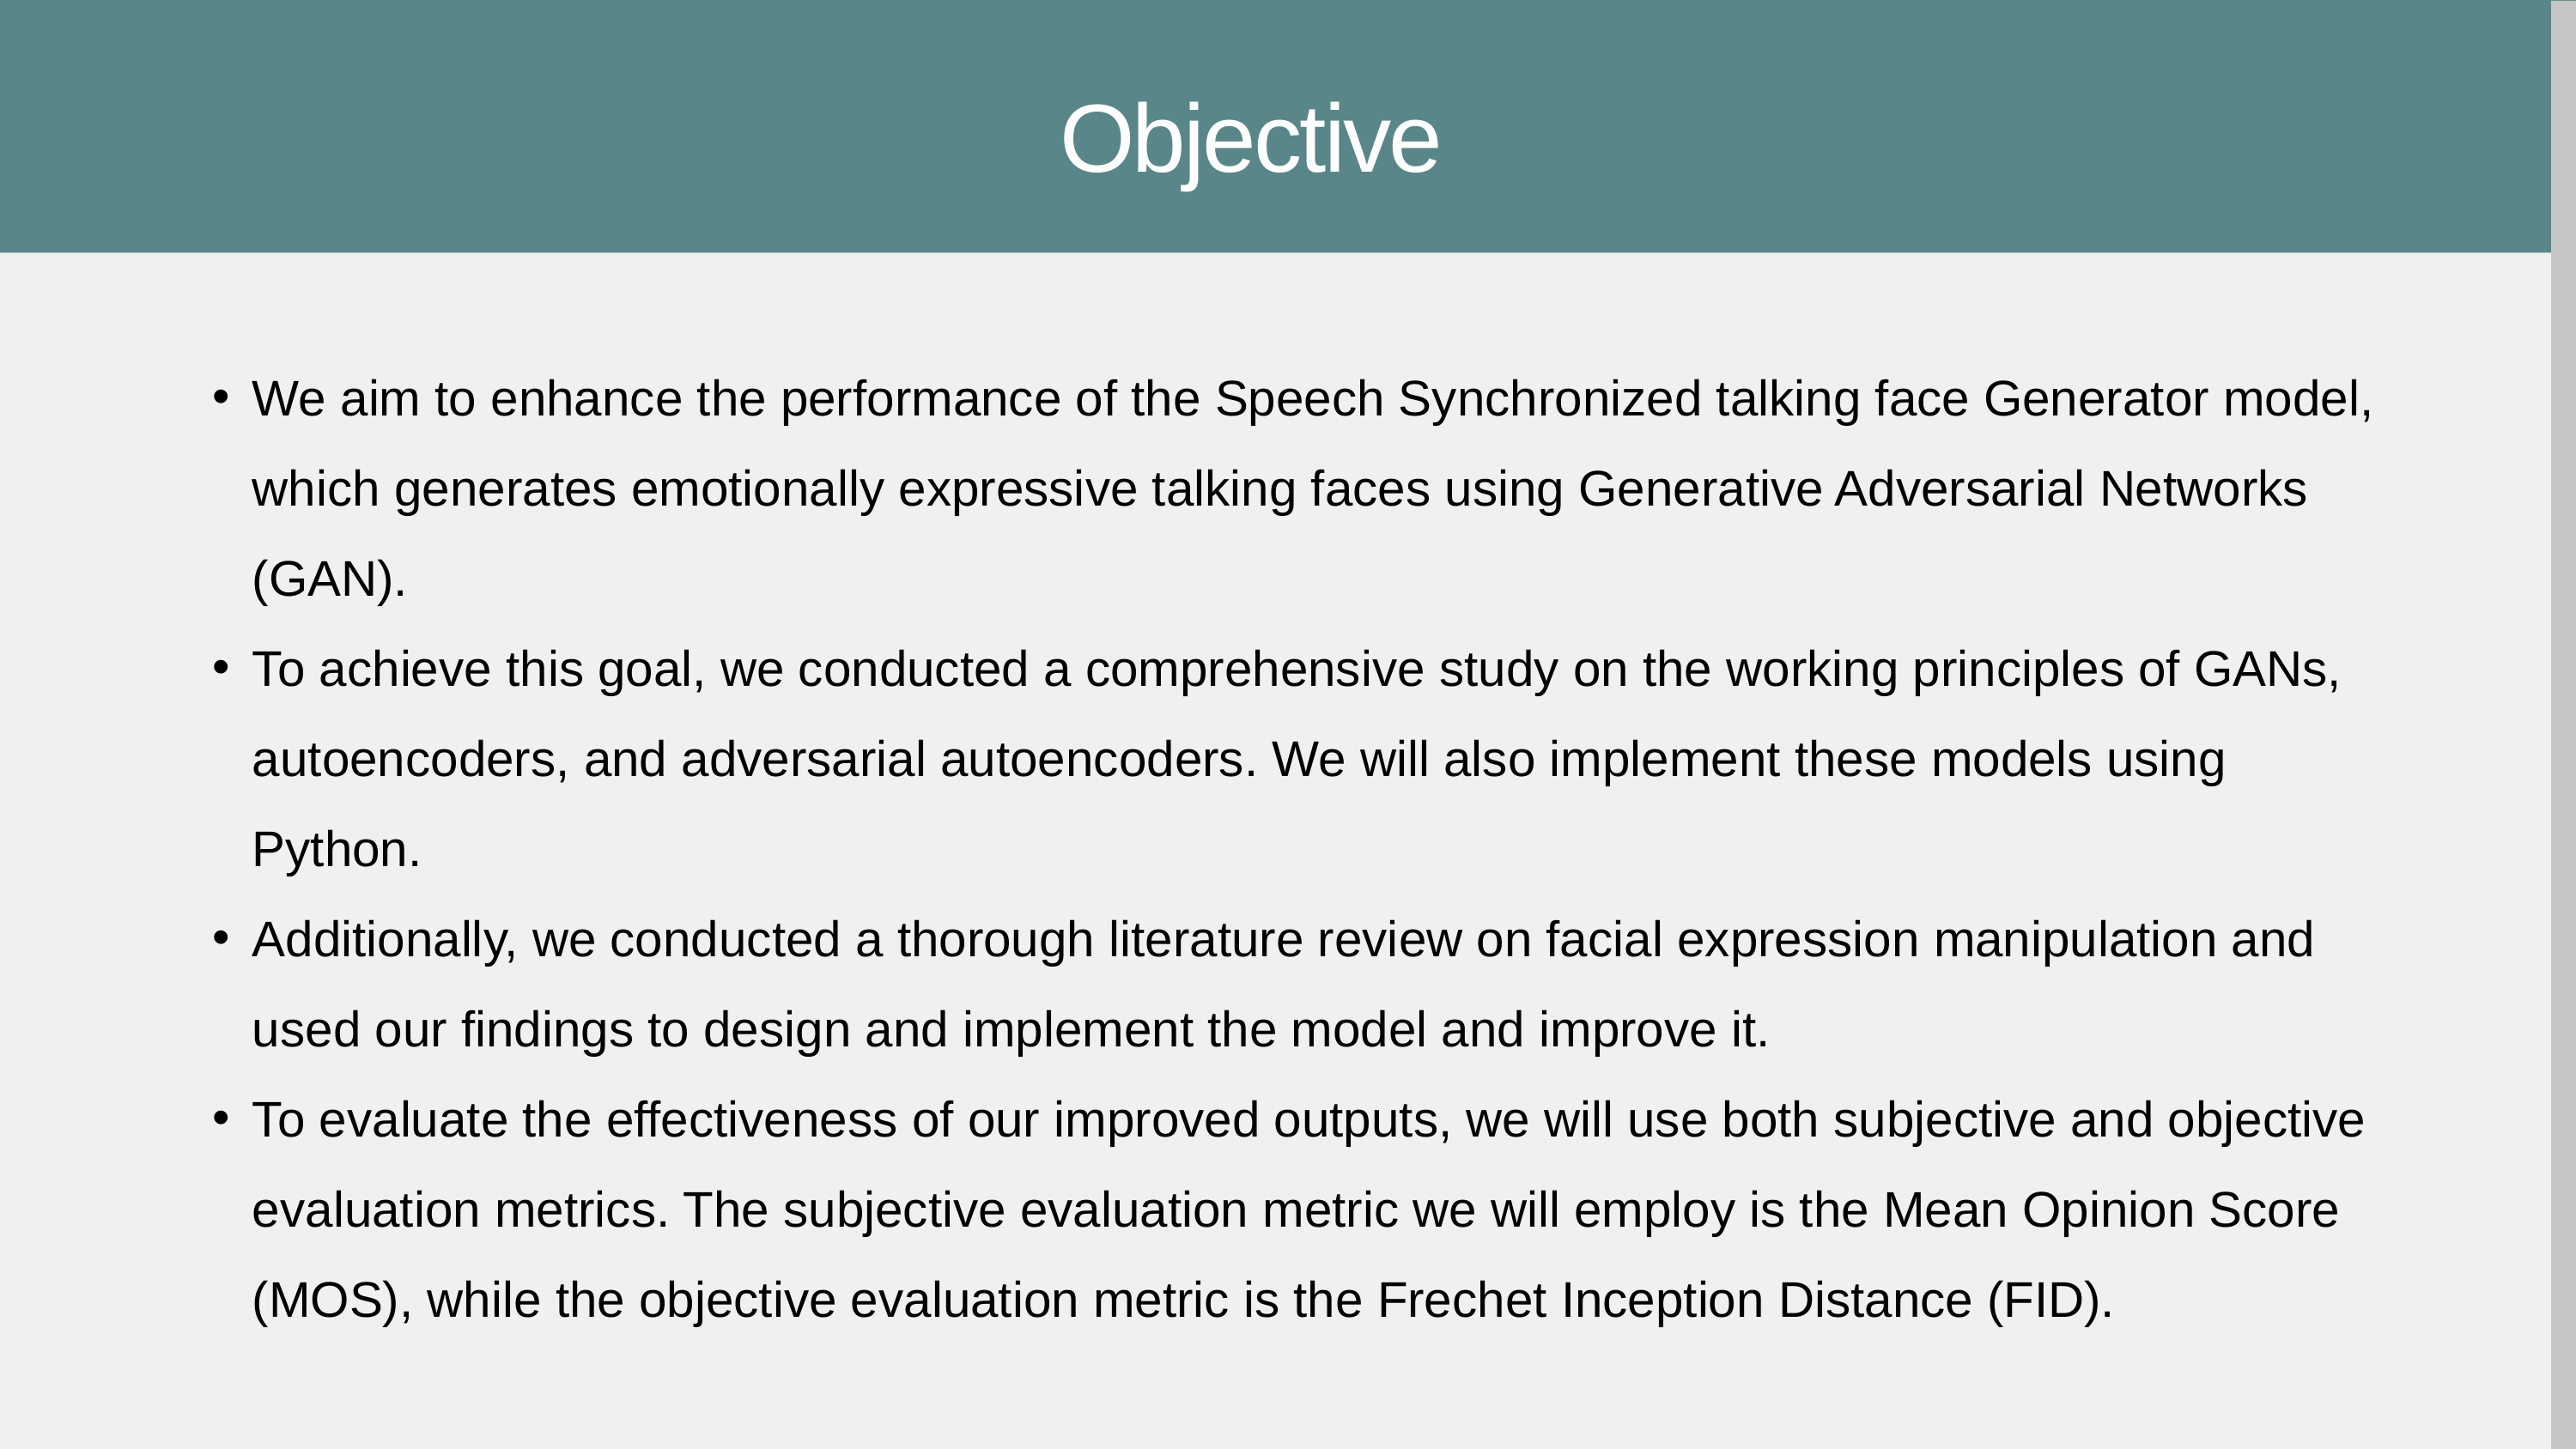

Objective

We aim to enhance the performance of the Speech Synchronized talking face Generator model, which generates emotionally expressive talking faces using Generative Adversarial Networks (GAN).
To achieve this goal, we conducted a comprehensive study on the working principles of GANs, autoencoders, and adversarial autoencoders. We will also implement these models using Python.
Additionally, we conducted a thorough literature review on facial expression manipulation and used our findings to design and implement the model and improve it.
To evaluate the effectiveness of our improved outputs, we will use both subjective and objective evaluation metrics. The subjective evaluation metric we will employ is the Mean Opinion Score (MOS), while the objective evaluation metric is the Frechet Inception Distance (FID).